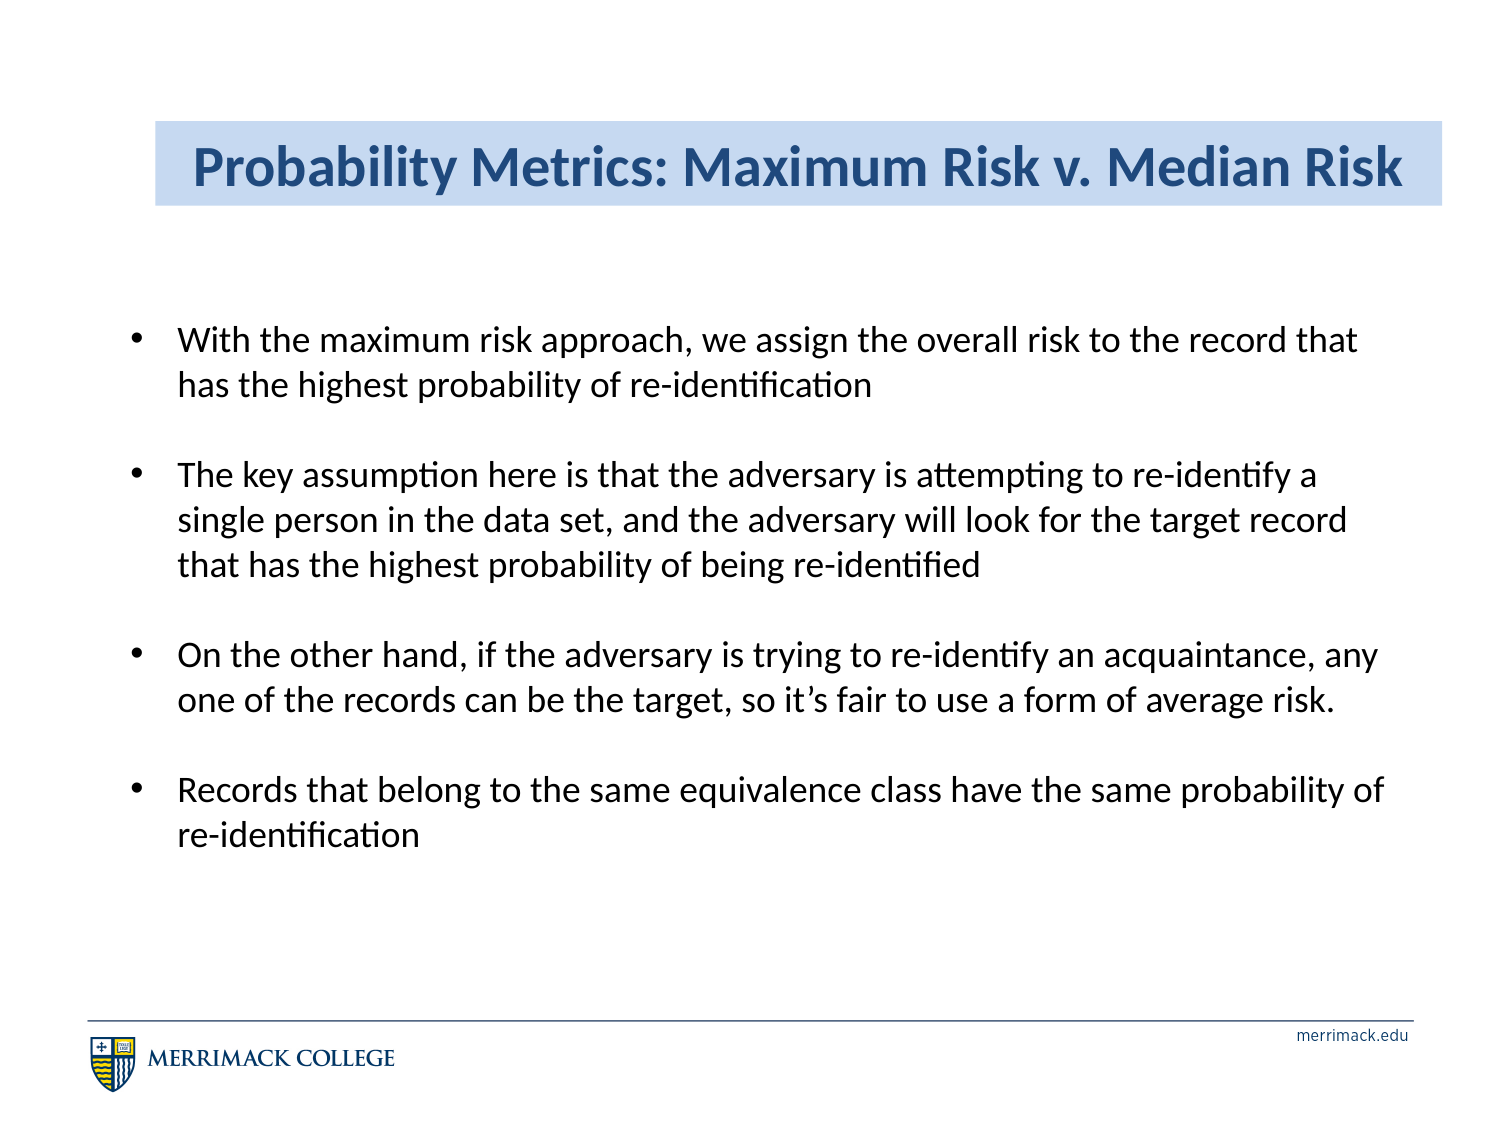

Probability Metrics: Maximum Risk v. Median Risk
With the maximum risk approach, we assign the overall risk to the record that has the highest probability of re-identification

The key assumption here is that the adversary is attempting to re-identify a single person in the data set, and the adversary will look for the target record that has the highest probability of being re-identified

On the other hand, if the adversary is trying to re-identify an acquaintance, any one of the records can be the target, so it’s fair to use a form of average risk.

Records that belong to the same equivalence class have the same probability of re-identification